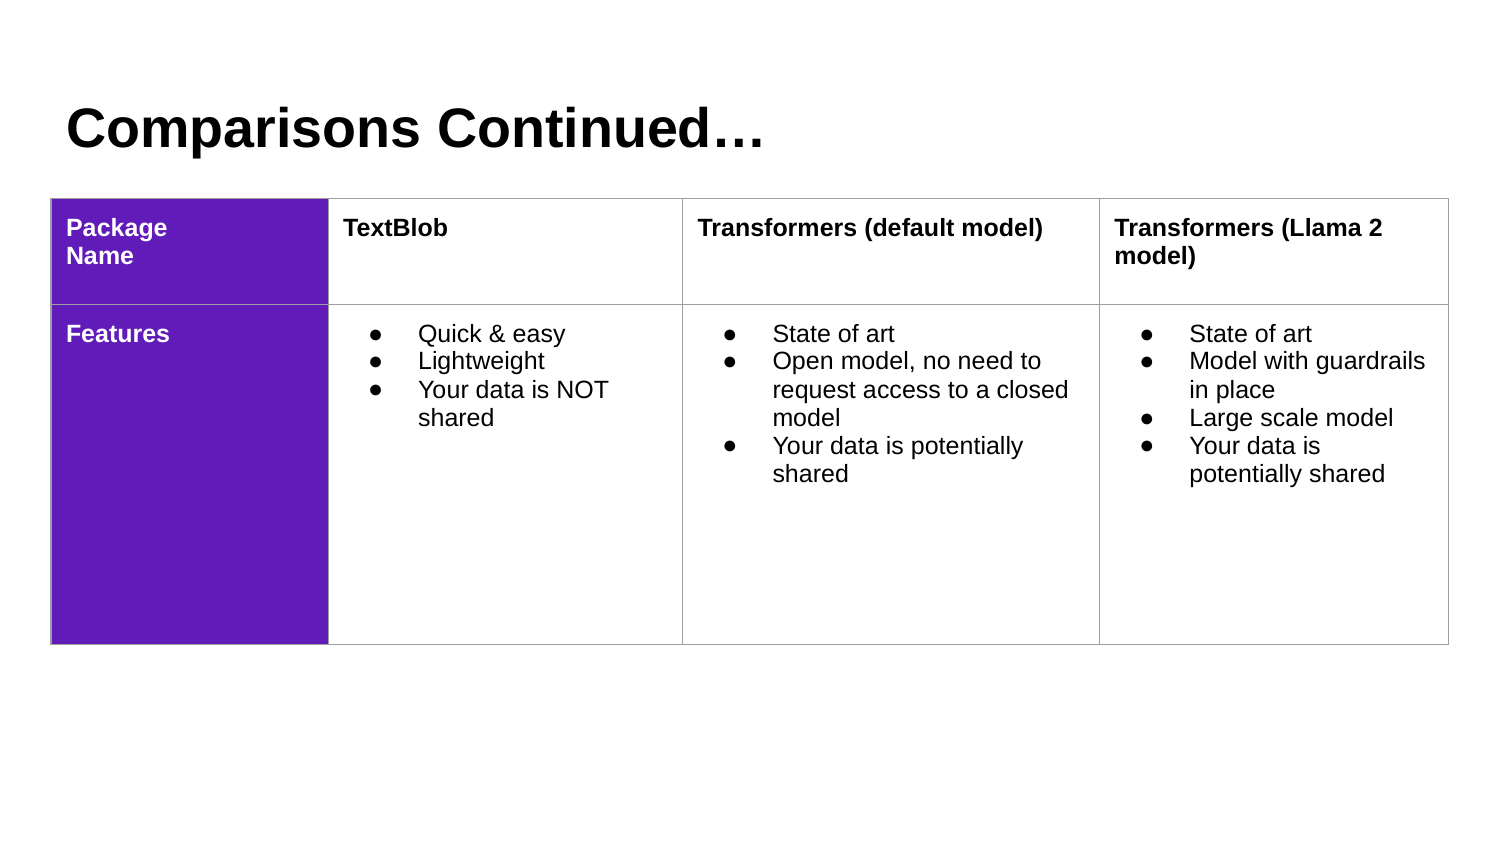

# Comparisons Continued…
| Package Name | TextBlob | Transformers (default model) | Transformers (Llama 2 model) |
| --- | --- | --- | --- |
| Features | Quick & easy Lightweight Your data is NOT shared | State of art Open model, no need to request access to a closed model Your data is potentially shared | State of art Model with guardrails in place Large scale model Your data is potentially shared |